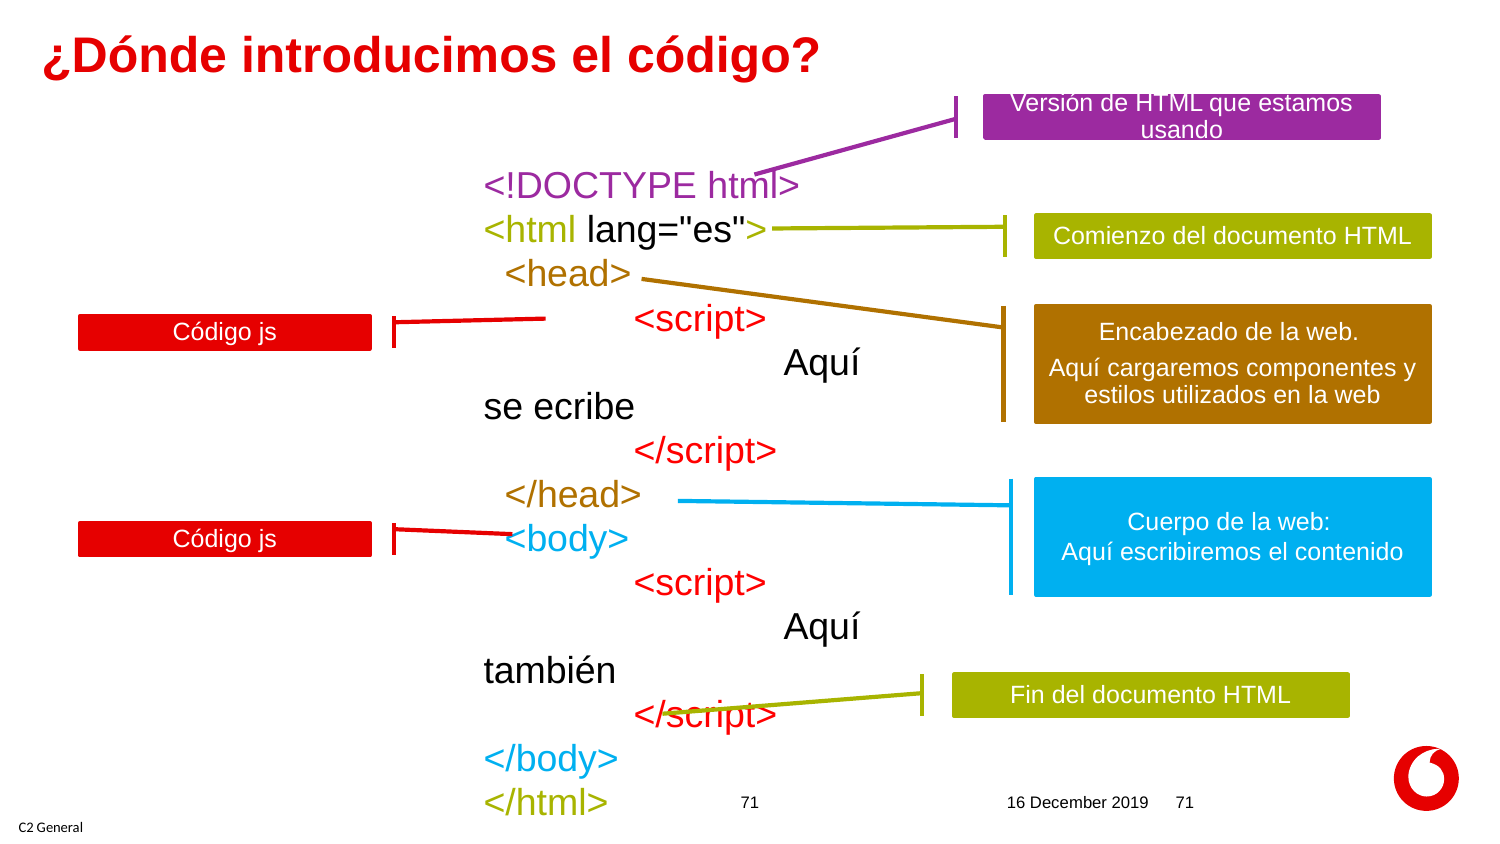

# ¿Dónde introducimos el código?
Versión de HTML que estamos usando
<!DOCTYPE html>
<html lang="es">
  <head>
	<script>
		Aquí se ecribe
	</script>
  </head>
  <body>
	<script>
		Aquí también
	</script>
</body>
</html>
Comienzo del documento HTML
Encabezado de la web.
Aquí cargaremos componentes y estilos utilizados en la web
Código js
Cuerpo de la web:
Aquí escribiremos el contenido
Código js
Fin del documento HTML
16 December 2019
71
71